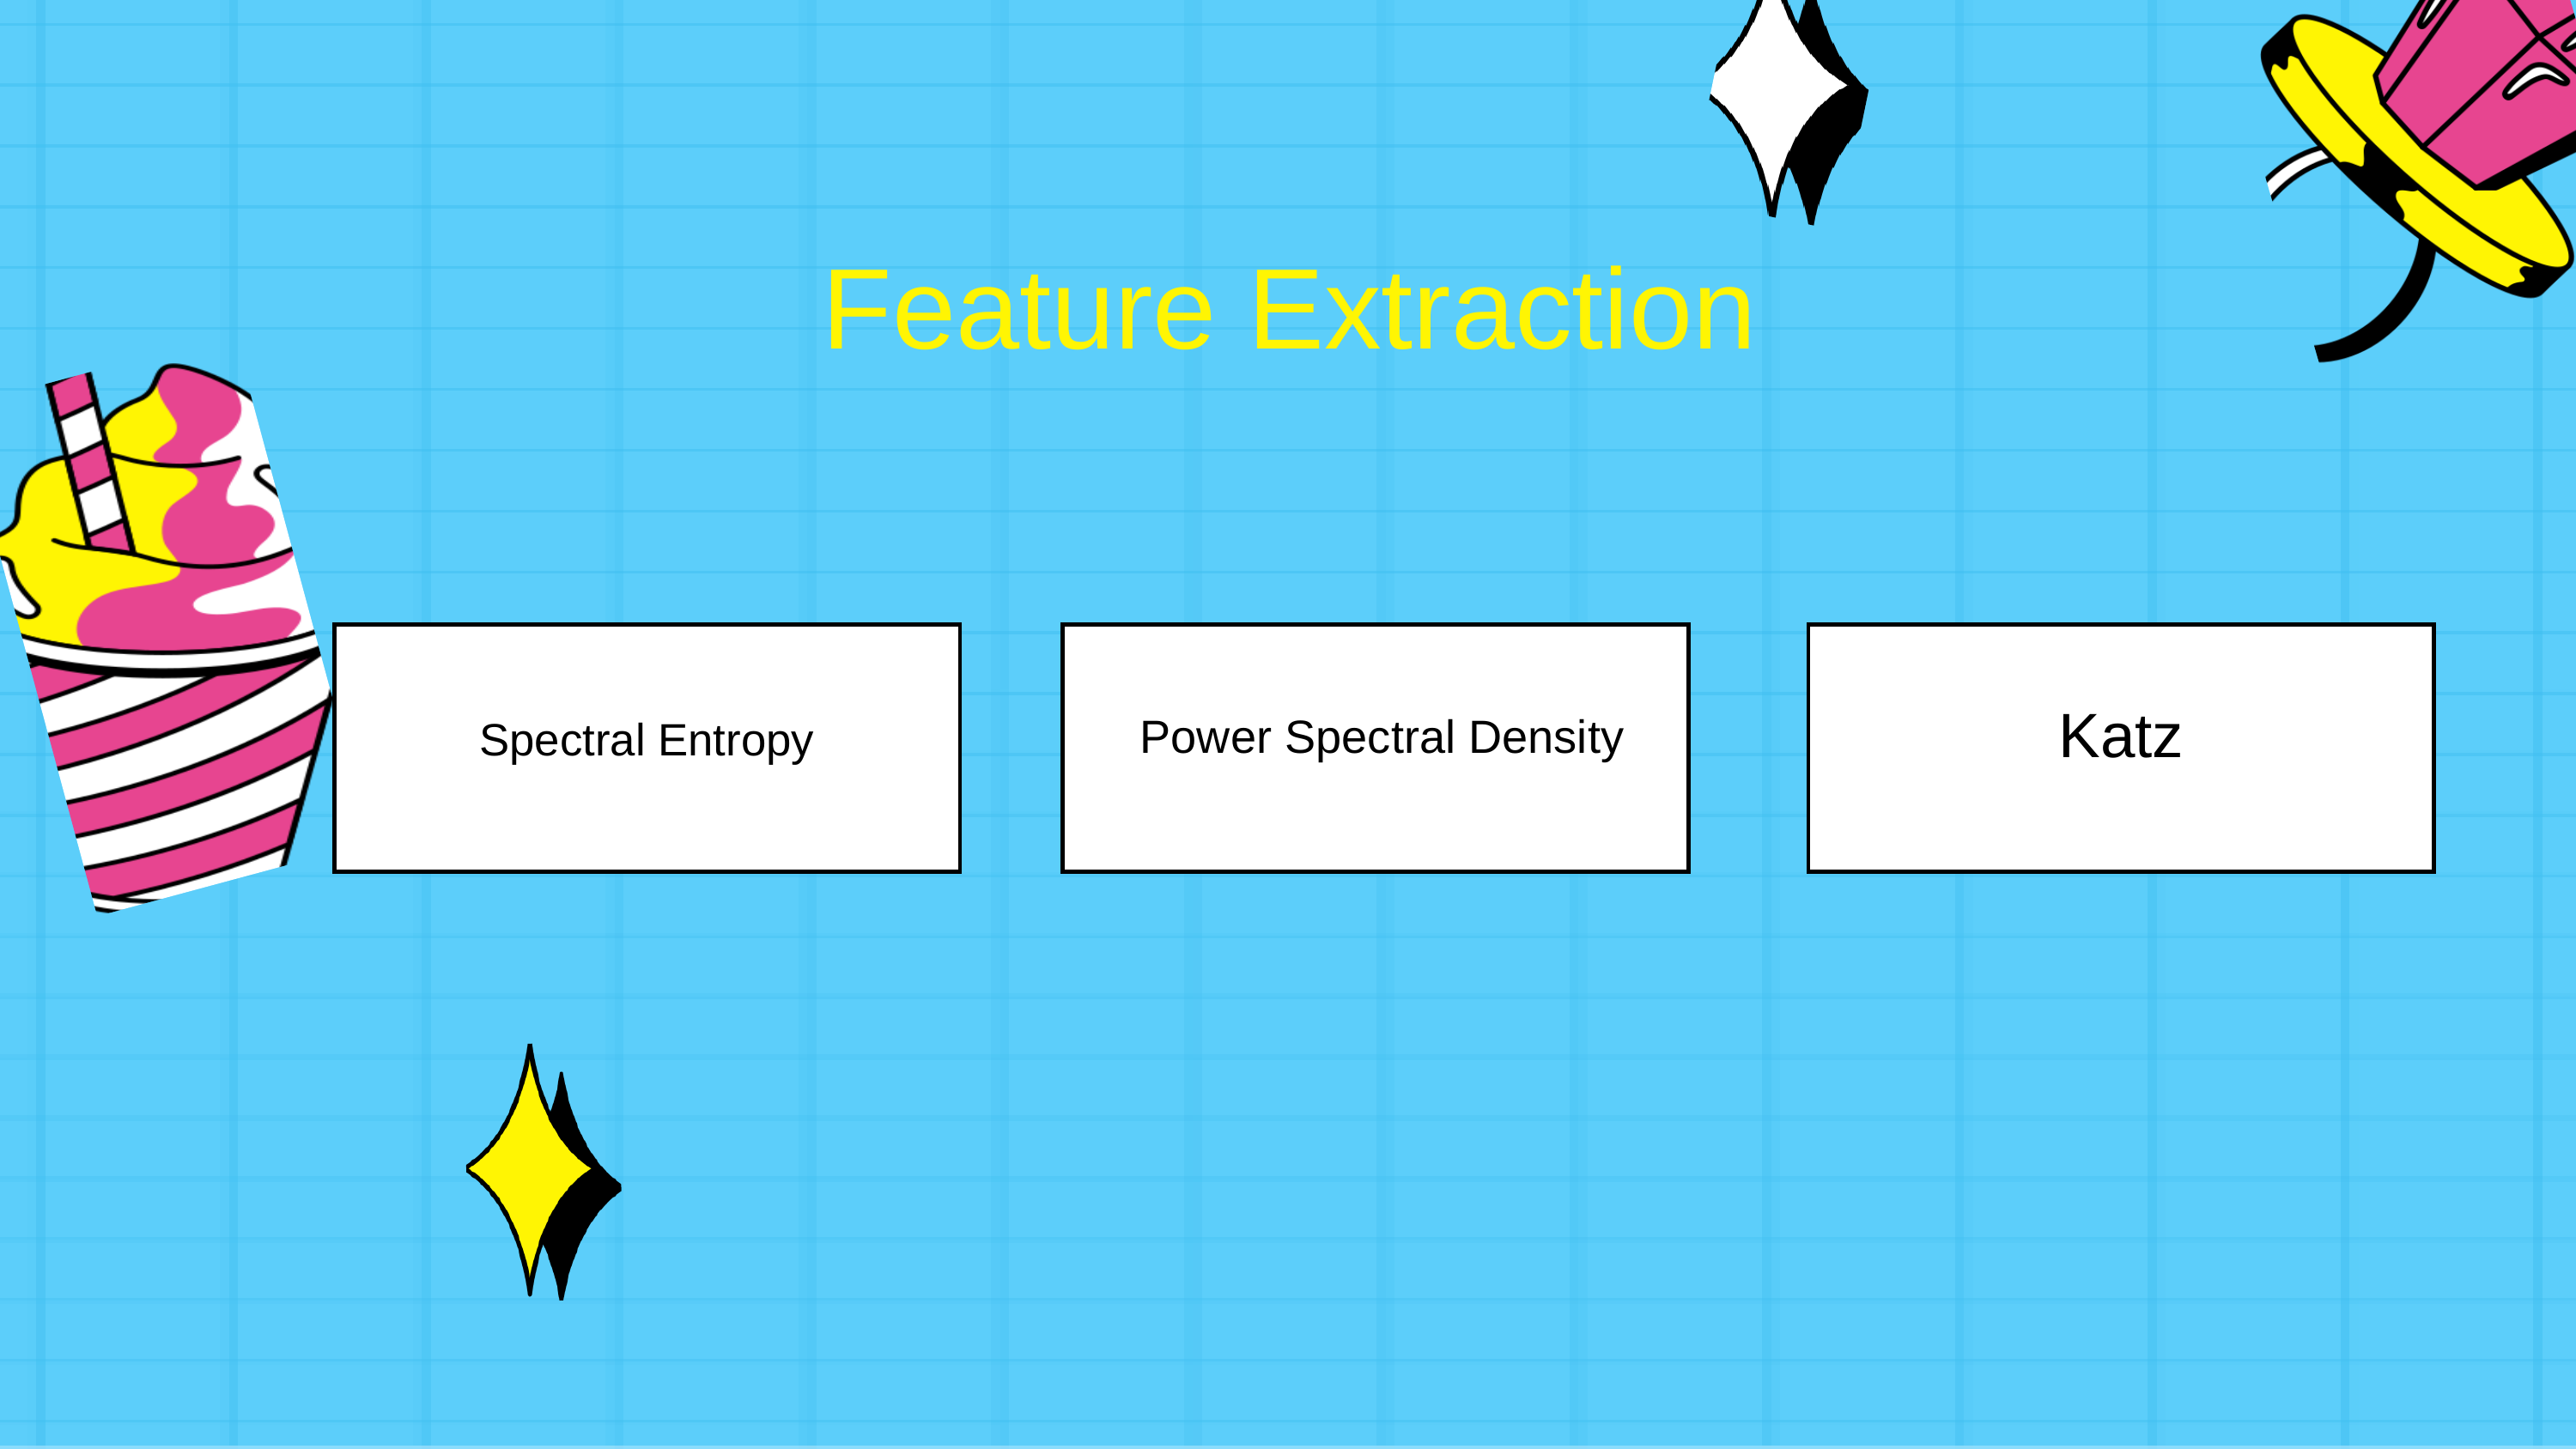

Feature Extraction

Spectral Entropy

 Power Spectral Density

Katz